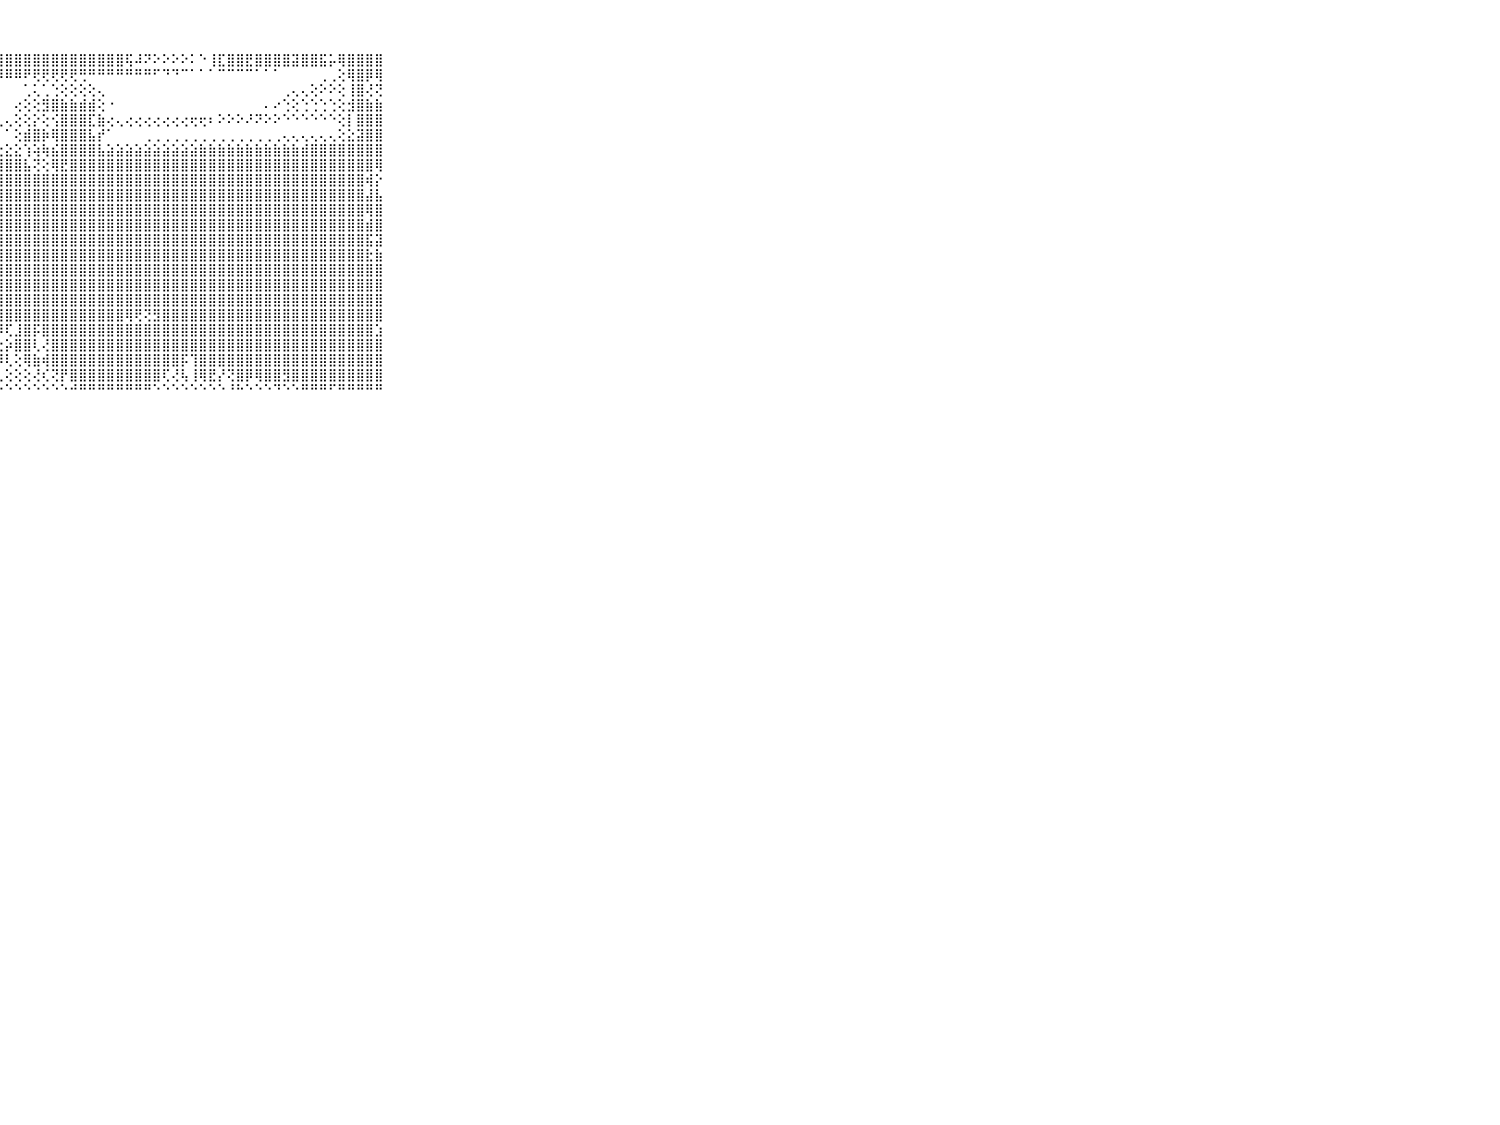

⠀⠀⠀⠀⠀⠀⠀⠀⠀⠀⠀⣸⣷⣿⣷⣾⣷⣿⣿⣿⣿⣿⣿⣿⣿⣿⣿⣿⣿⣿⣿⣿⣿⣿⣿⣿⣿⣿⣿⣿⣿⢯⠼⠝⠕⠕⠕⠕⠅⠑⢸⣏⣿⣿⣟⣿⣿⣿⣿⣽⣿⣿⣯⡥⢿⣿⣿⣿⣿⠀⠀⠀⠀⠀⠀⠀⠀⠀⠀⠀⠀
⠀⠀⠀⠀⠀⠀⠀⠀⠀⠀⠀⢟⢟⢟⢟⢟⢟⢟⢟⠟⠟⠟⠟⠻⠟⠿⠿⠿⠿⠿⠟⢟⢟⢟⢟⢟⢛⠛⠛⠛⠛⠛⠛⠛⠋⠙⠙⠉⠁⠁⠁⠉⠉⠉⠉⠁⠁⠁⠀⠀⠀⠀⢀⢀⢕⢿⣿⡿⢿⠀⠀⠀⠀⠀⠀⠀⠀⠀⠀⠀⠀
⠀⠀⠀⠀⠀⠀⠀⠀⠀⠀⠀⠀⠀⠀⠀⠀⠀⠀⠀⠀⠀⠀⠀⠀⠀⠀⠀⠀⠀⠀⢁⢅⢁⢑⢕⢕⢕⢕⢄⠀⠀⠀⠀⠀⠀⠀⠀⠀⠀⠀⠀⠀⠀⠀⠀⠀⠀⠀⢀⢄⢄⢕⠕⠕⢕⢸⣿⢜⢝⠀⠀⠀⠀⠀⠀⠀⠀⠀⠀⠀⠀
⠀⠀⠀⠀⠀⠀⠀⠀⠀⠀⠀⠀⠄⠄⠄⠄⠄⠄⠄⠄⠄⠄⠀⠀⠀⠄⠀⠀⠀⢔⢕⢕⣻⣿⣷⣷⣾⣾⢕⠐⠀⠀⠀⠀⠀⠀⠀⠀⠀⠀⠀⠀⠀⠀⠀⠀⠄⠔⢑⢕⢑⢑⢑⢑⢕⣺⣿⣷⣷⠀⠀⠀⠀⠀⠀⠀⠀⠀⠀⠀⠀
⠀⠀⠀⠀⠀⠀⠀⠀⠀⠀⠀⢀⢁⢁⢁⢁⢁⢁⢀⢀⢀⢀⢀⢄⢄⢄⢄⢄⢄⢕⢕⡕⢕⢪⣿⣿⣿⣏⣷⢔⢄⢔⢔⢔⢔⢔⢔⢔⢖⢖⠆⠕⠕⠕⠜⠝⠕⠕⠑⠑⠑⠑⠑⠑⢕⡇⣿⣿⣿⠀⠀⠀⠀⠀⠀⠀⠀⠀⠀⠀⠀
⠀⠀⠀⠀⠀⠀⠀⠀⠀⠀⠀⠑⠑⠑⠑⠑⠑⠑⠑⠑⠑⠁⠁⠁⠁⠁⠁⠁⠁⢕⣾⣿⡷⢿⣿⣿⣿⣧⡞⠁⠀⠀⠀⢀⢀⢀⢀⢀⢀⢀⢀⢀⢀⢀⢀⢀⢀⢀⢄⢄⢄⢄⢄⢄⢕⣕⣽⣿⣿⠀⠀⠀⠀⠀⠀⠀⠀⠀⠀⠀⠀
⠀⠀⠀⠀⠀⠀⠀⠀⠀⠀⠀⢔⢔⢔⢔⢔⢔⢔⣔⣔⣔⣔⣔⣔⣔⣕⣑⣑⣕⣕⢱⢵⢷⣮⣿⣿⣿⣿⣧⣵⣵⣵⣵⣵⣵⣵⣵⣵⣵⣷⣷⣷⣷⣷⣷⣷⣷⣷⣷⣷⣾⣿⣿⣿⣿⣿⣿⣿⣿⠀⠀⠀⠀⠀⠀⠀⠀⠀⠀⠀⠀
⠀⠀⠀⠀⠀⠀⠀⠀⠀⠀⠀⣿⣿⣿⣿⣿⣿⣿⣿⣿⡟⢛⢻⣿⣿⣿⣿⣿⣿⣿⣧⢝⢕⢿⣟⣿⣿⣿⣿⣿⣿⣿⣿⣿⣿⣿⣿⣿⣿⣿⣿⣿⣿⣿⣿⣿⣿⣿⣿⣿⣿⣿⣿⣿⣿⣿⣿⣿⢿⠀⠀⠀⠀⠀⠀⠀⠀⠀⠀⠀⠀
⠀⠀⠀⠀⠀⠀⠀⠀⠀⠀⠀⣿⣿⣿⣿⣿⣿⣿⣿⣿⡇⠕⢞⣮⣻⣿⣿⣿⣿⣿⣿⣿⣿⣿⣿⣿⣿⣿⣿⣿⣿⣿⣿⣿⣿⣿⣿⣿⣿⣿⣿⣿⣿⣿⣿⣿⣿⣿⣿⣿⣿⣿⣿⣿⣿⣿⣿⢾⡕⠀⠀⠀⠀⠀⠀⠀⠀⠀⠀⠀⠀
⠀⠀⠀⠀⠀⠀⠀⠀⠀⠀⠀⣿⣿⣿⣿⣿⣿⣿⣿⣿⡇⢀⢕⢟⣿⣿⣿⣿⣿⣿⣿⣿⣿⣿⣿⣿⣿⣿⣿⣿⣿⣿⣿⣿⣿⣿⣿⣿⣿⣿⣿⣿⣿⣿⣿⣿⣿⣿⣿⣿⣿⣿⣿⣿⣿⣿⣿⣼⣧⠀⠀⠀⠀⠀⠀⠀⠀⠀⠀⠀⠀
⠀⠀⠀⠀⠀⠀⠀⠀⠀⠀⠀⣿⣿⣿⣿⣿⣿⣿⣿⣿⡇⢕⢕⢕⢻⣿⣿⣿⣿⣿⣿⣿⣿⣿⣿⣿⣿⣿⣿⣿⣿⣿⣿⣿⣿⣿⣿⣿⣿⣿⣿⣿⣿⣿⣿⣿⣿⣿⣿⣿⣿⣿⣿⣿⣿⣿⣿⢿⣿⠀⠀⠀⠀⠀⠀⠀⠀⠀⠀⠀⠀
⠀⠀⠀⠀⠀⠀⠀⠀⠀⠀⠀⣿⣿⣿⣿⣿⣿⣿⣿⣿⣷⢅⢕⣼⣿⣿⣿⣿⣿⣿⣿⣿⣿⣿⣿⣿⣿⣿⣿⣿⣿⣿⣿⣿⣿⣿⣿⣿⣿⣿⣿⣿⣿⣿⣿⣿⣿⣿⣿⣿⣿⣿⣿⣿⣿⣿⣿⣾⣿⠀⠀⠀⠀⠀⠀⠀⠀⠀⠀⠀⠀
⠀⠀⠀⠀⠀⠀⠀⠀⠀⠀⠀⣿⣿⣿⣿⣿⣿⣿⣿⣿⣿⢕⢕⣿⣿⣿⣿⣿⣿⣿⣿⣿⣿⣿⣿⣿⣿⣿⣿⣿⣿⣿⣿⣿⣿⣿⣿⣿⣿⣿⣿⣿⣿⣿⣿⣿⣿⣿⣿⣿⣿⣿⣿⣿⣿⣿⣿⣯⣽⠀⠀⠀⠀⠀⠀⠀⠀⠀⠀⠀⠀
⠀⠀⠀⠀⠀⠀⠀⠀⠀⠀⠀⣿⣿⣿⣿⣿⣿⣿⣿⣿⣿⡇⢕⣿⣿⣿⣿⣿⣿⣿⣿⣿⣿⣿⣿⣿⣿⣿⣿⣿⣿⣿⣿⣿⣿⣿⣿⣿⣿⣿⣿⣿⣿⣿⣿⣿⣿⣿⣿⣿⣿⣿⣿⣿⣿⣿⣿⣗⣷⠀⠀⠀⠀⠀⠀⠀⠀⠀⠀⠀⠀
⠀⠀⠀⠀⠀⠀⠀⠀⠀⠀⠀⣿⣿⣿⣿⣿⣿⣿⣿⣿⣿⣇⣕⣿⣿⣿⣿⣿⣿⣿⣿⣿⣿⣿⣿⣿⣿⣿⣿⣿⣿⣿⣿⣿⣿⣿⣿⣿⣿⣿⣿⣿⣿⣿⣿⣿⣿⣿⣿⣿⣿⣿⣿⣿⣿⣿⣿⣿⣿⠀⠀⠀⠀⠀⠀⠀⠀⠀⠀⠀⠀
⠀⠀⠀⠀⠀⠀⠀⠀⠀⠀⠀⣿⣿⣿⣿⣿⣿⣿⣿⣿⣿⣿⣿⣿⣿⣿⣿⣿⣿⣿⣿⣿⣿⣿⣿⣿⣿⣿⣿⣿⣿⣿⣿⣿⣿⣿⣿⣿⣿⣿⣿⣿⣿⣿⣿⣿⣿⣿⣿⣿⣿⣿⣿⣿⣿⣿⣿⣿⣿⠀⠀⠀⠀⠀⠀⠀⠀⠀⠀⠀⠀
⠀⠀⠀⠀⠀⠀⠀⠀⠀⠀⠀⢿⣿⣿⣿⣿⣿⣿⣿⣿⡿⣿⣿⣿⣿⣿⣿⣿⣿⣿⣿⣿⣿⣿⣿⣿⣿⣿⣿⣿⣿⣿⣿⣿⣿⣿⣿⣿⣿⣿⣿⣿⣿⣿⣿⣿⣿⣿⣿⣿⣿⣿⣿⣿⣿⣿⣿⣿⣿⠀⠀⠀⠀⠀⠀⠀⠀⠀⠀⠀⠀
⠀⠀⠀⠀⠀⠀⠀⠀⠀⠀⠀⢏⣽⣿⢿⢿⢿⢿⢿⢿⣿⢻⣹⣿⣿⣿⣿⣿⣿⣿⣿⣿⣿⣿⣿⣿⣿⣿⣿⣿⣿⢿⢟⢝⣻⣿⣿⣿⣿⣿⣿⣿⣿⣿⣿⣿⣿⣿⣿⣿⣿⣿⣿⣿⣿⣿⣿⣿⣿⠀⠀⠀⠀⠀⠀⠀⠀⠀⠀⠀⠀
⠀⠀⠀⠀⠀⠀⠀⠀⠀⠀⠀⣿⢟⢕⢕⢕⢕⢕⢕⢸⢼⣾⢿⣿⣿⣿⣿⡿⢏⣸⣿⡯⣿⣿⣿⣿⣿⣿⣿⣿⣿⣿⣿⣿⣿⣿⣿⣿⣿⣿⣿⣿⣿⣿⣿⣿⣿⣿⣿⣿⣿⣿⣿⣿⣿⣿⣿⣿⣱⠀⠀⠀⠀⠀⠀⠀⠀⠀⠀⠀⠀
⠀⠀⠀⠀⠀⠀⠀⠀⠀⠀⠀⠑⠕⠕⠑⠑⠑⠑⠓⠓⠓⠚⠛⠙⠑⠘⠑⢕⡵⣿⣿⢇⢜⣿⣿⣿⣿⣿⣿⣿⣿⣿⣿⣿⣿⣿⣿⣿⣿⣿⣿⣿⣿⣿⣿⣿⣿⣿⣿⣿⣿⣿⣿⣿⣿⣿⣿⣿⣿⠀⠀⠀⠀⠀⠀⠀⠀⠀⠀⠀⠀
⠀⠀⠀⠀⠀⠀⠀⠀⠀⠀⠀⢄⢄⠄⠄⢔⠔⠔⠔⠔⢔⢔⢔⣴⡔⣵⣵⡾⢇⢕⢿⣷⢾⣿⣿⣿⣿⣿⣿⣿⣿⣿⣿⣿⣿⣿⣿⡯⢹⣿⣿⣿⣿⣿⣿⣿⣿⣿⣿⣿⣿⣿⣿⣿⣿⣿⣿⣿⣿⠀⠀⠀⠀⠀⠀⠀⠀⠀⠀⠀⠀
⠀⠀⠀⠀⠀⠀⠀⠀⠀⠀⠀⢕⢕⠀⢄⠅⠀⠀⢀⢐⢕⢕⡕⣿⢇⢝⢟⢇⢕⢕⢕⢜⢎⢝⡟⣿⣿⣿⣿⣿⣿⣿⣿⣿⣿⢏⢜⢧⢸⢿⣟⡜⢝⣿⡿⢿⣿⣿⣻⣿⣿⣿⣿⣿⣿⣿⣿⣿⣿⠀⠀⠀⠀⠀⠀⠀⠀⠀⠀⠀⠀
⠀⠀⠀⠀⠀⠀⠀⠀⠀⠀⠀⠑⠑⠑⠑⠑⠐⠐⠑⠑⠑⠑⠃⠛⠑⠑⠑⠑⠑⠑⠑⠑⠑⠑⠑⠚⠛⠛⠛⠛⠛⠛⠛⠛⠑⠑⠑⠑⠑⠑⠑⠑⠘⠓⠑⠑⠑⠙⠑⠑⠛⠛⠛⠋⠛⠛⠛⠛⠛⠀⠀⠀⠀⠀⠀⠀⠀⠀⠀⠀⠀